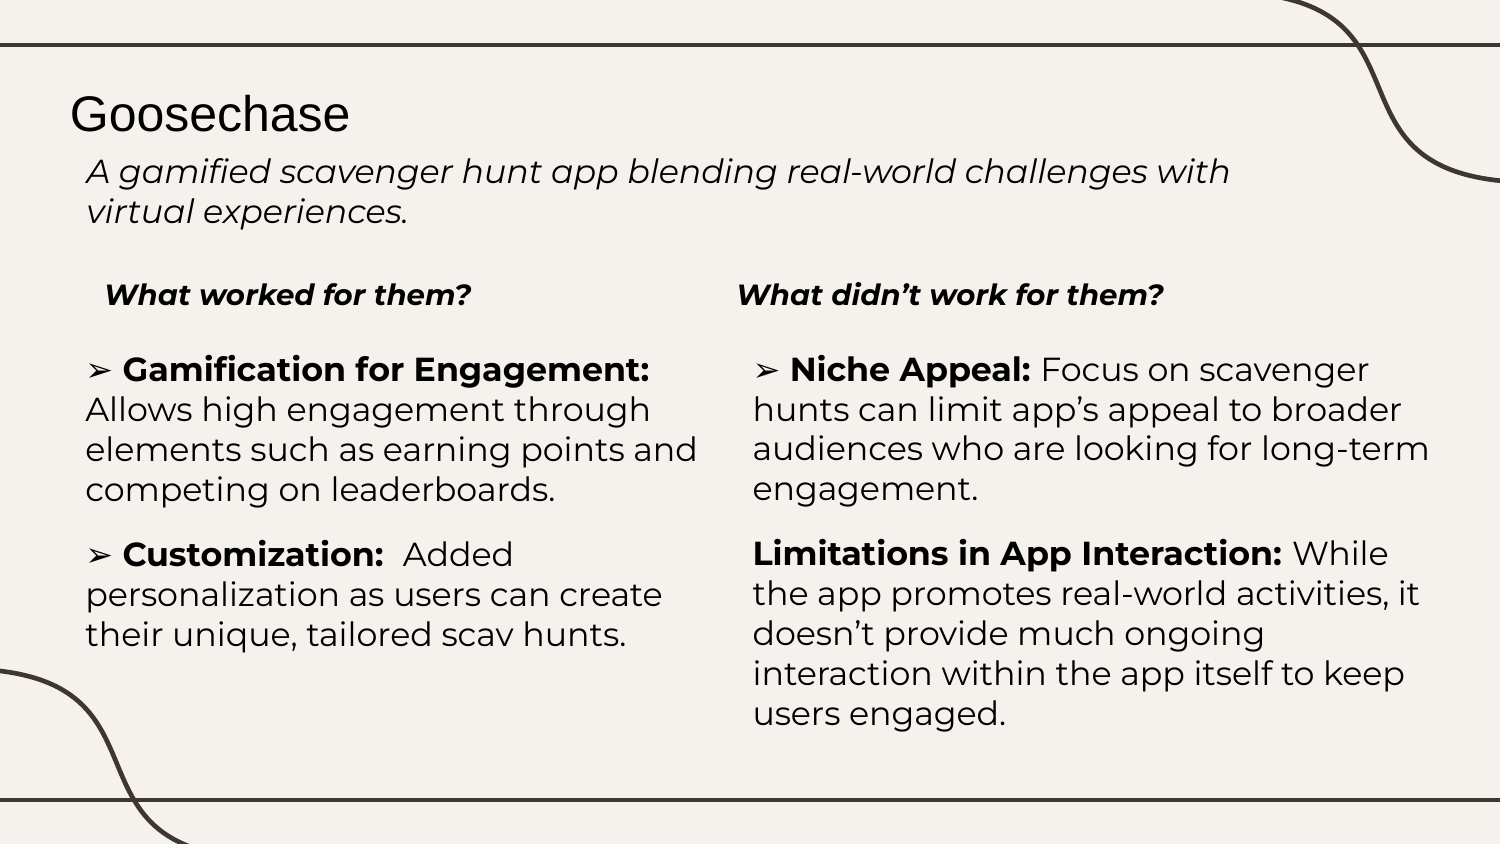

# Goosechase
A gamified scavenger hunt app blending real-world challenges with virtual experiences.

What worked for them?

What didn’t work for them?

➢ Niche Appeal: Focus on scavenger hunts can limit app’s appeal to broader audiences who are looking for long-term engagement.
Limitations in App Interaction: While the app promotes real-world activities, it doesn’t provide much ongoing interaction within the app itself to keep users engaged.

➢ Gamification for Engagement: Allows high engagement through elements such as earning points and competing on leaderboards.
➢ Customization:  Added personalization as users can create their unique, tailored scav hunts.